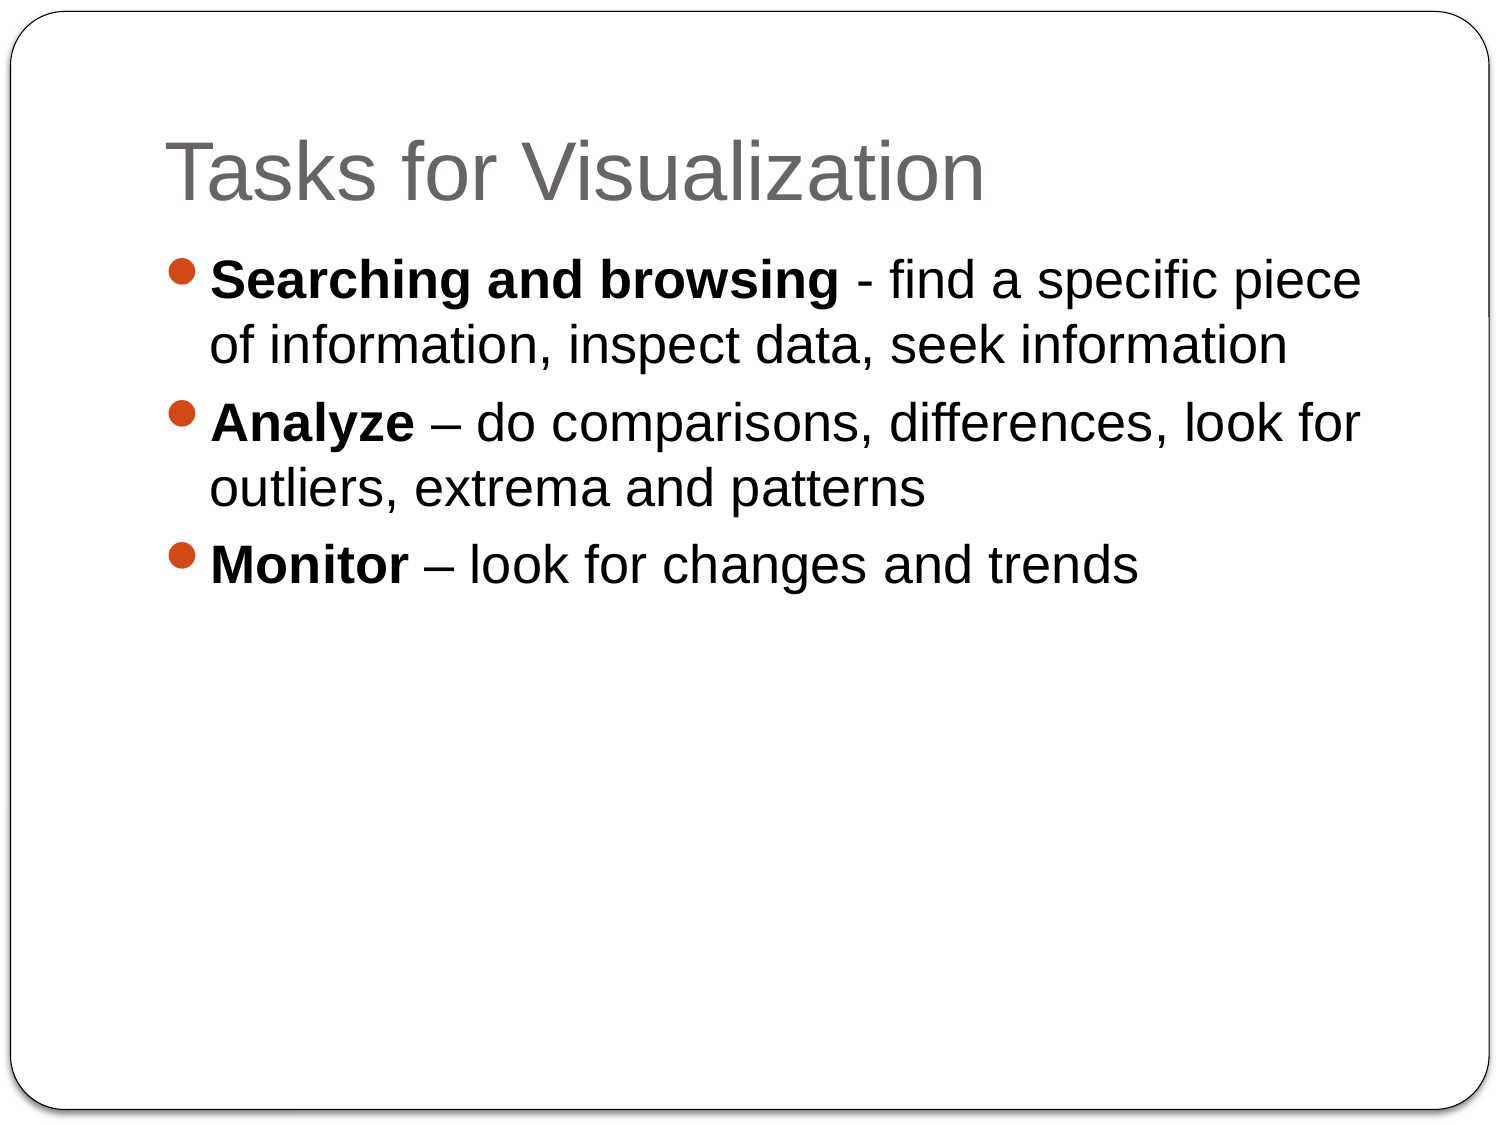

# Tasks for Visualization
Searching and browsing - find a specific piece of information, inspect data, seek information
Analyze – do comparisons, differences, look for outliers, extrema and patterns
Monitor – look for changes and trends